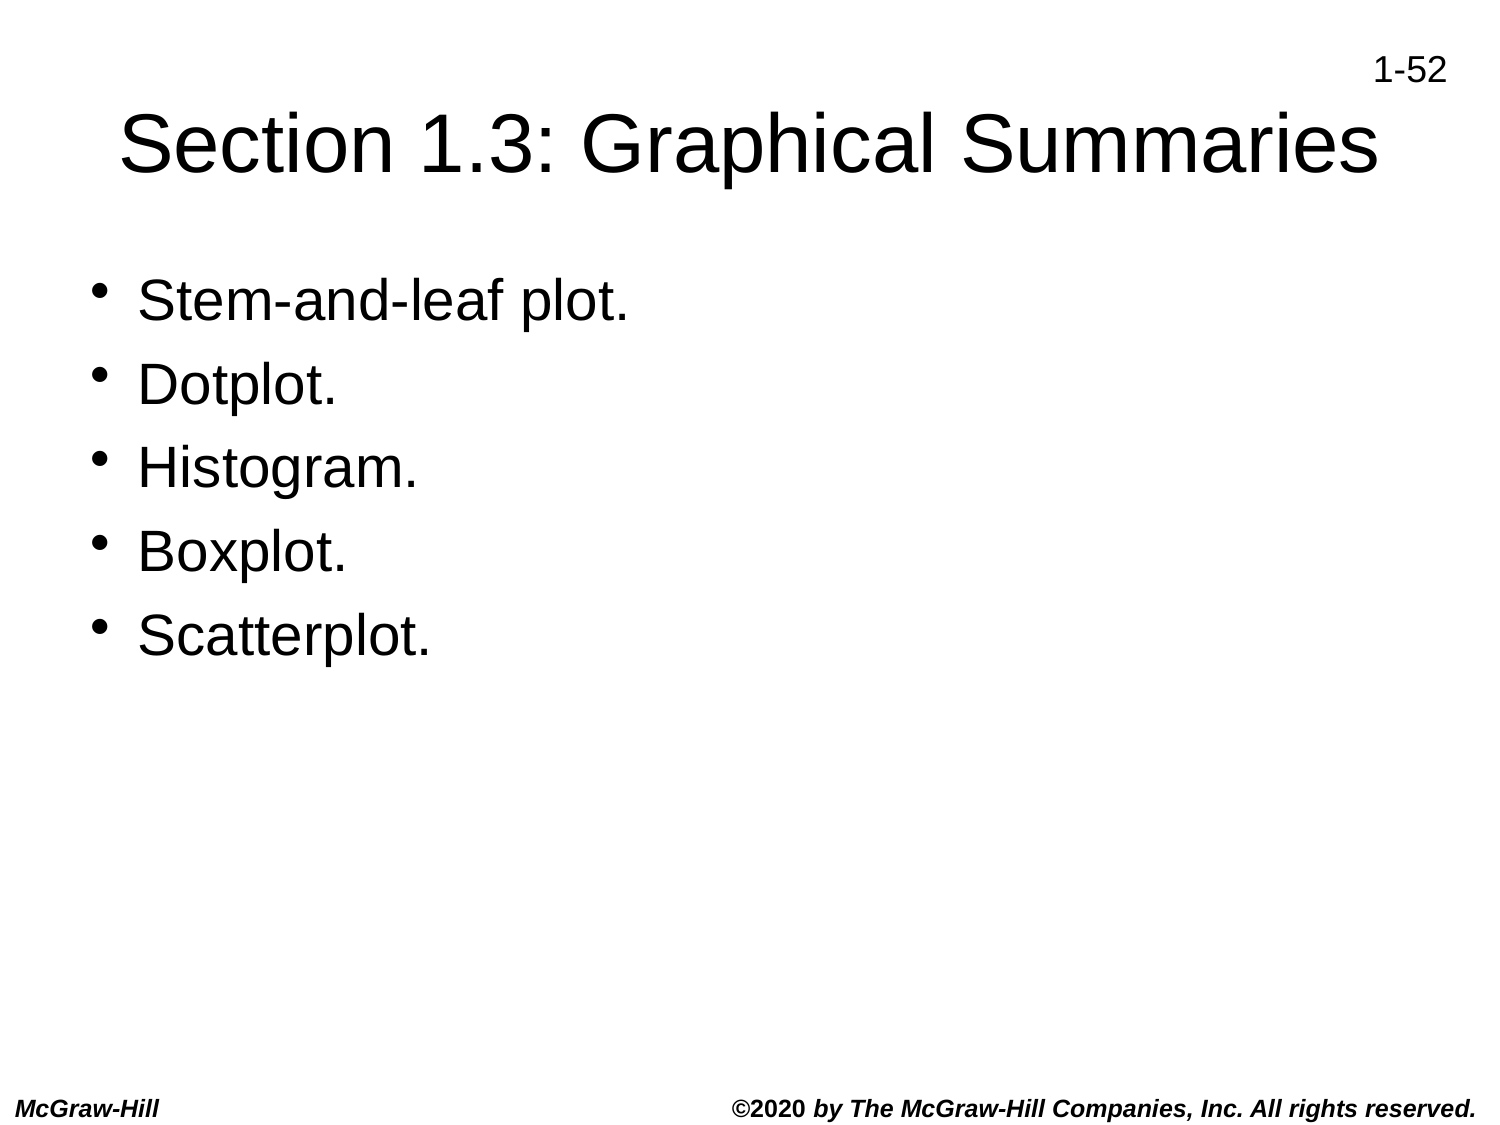

# Section 1.3: Graphical Summaries
Stem-and-leaf plot.
Dotplot.
Histogram.
Boxplot.
Scatterplot.